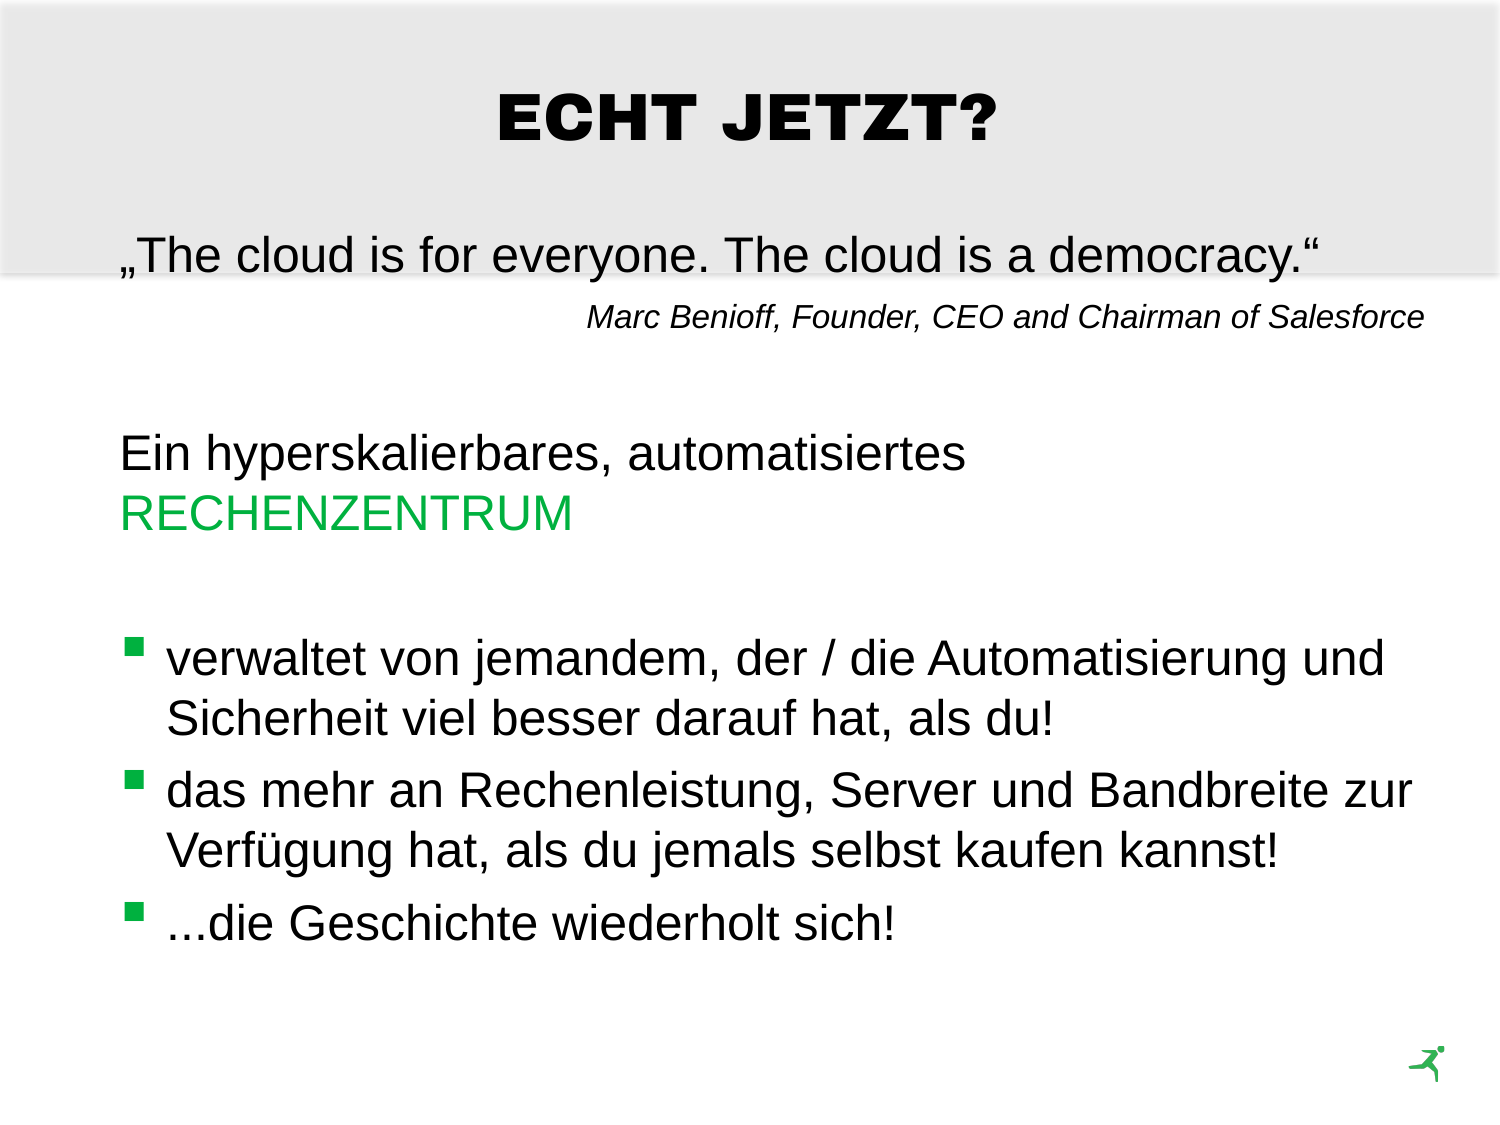

# Echt jeTzt?
„The cloud is for everyone. The cloud is a democracy.“
Marc Benioff, Founder, CEO and Chairman of Salesforce

Ein hyperskalierbares, automatisiertes RECHENZENTRUM

verwaltet von jemandem, der / die Automatisierung und Sicherheit viel besser darauf hat, als du!
das mehr an Rechenleistung, Server und Bandbreite zur Verfügung hat, als du jemals selbst kaufen kannst!
...die Geschichte wiederholt sich!